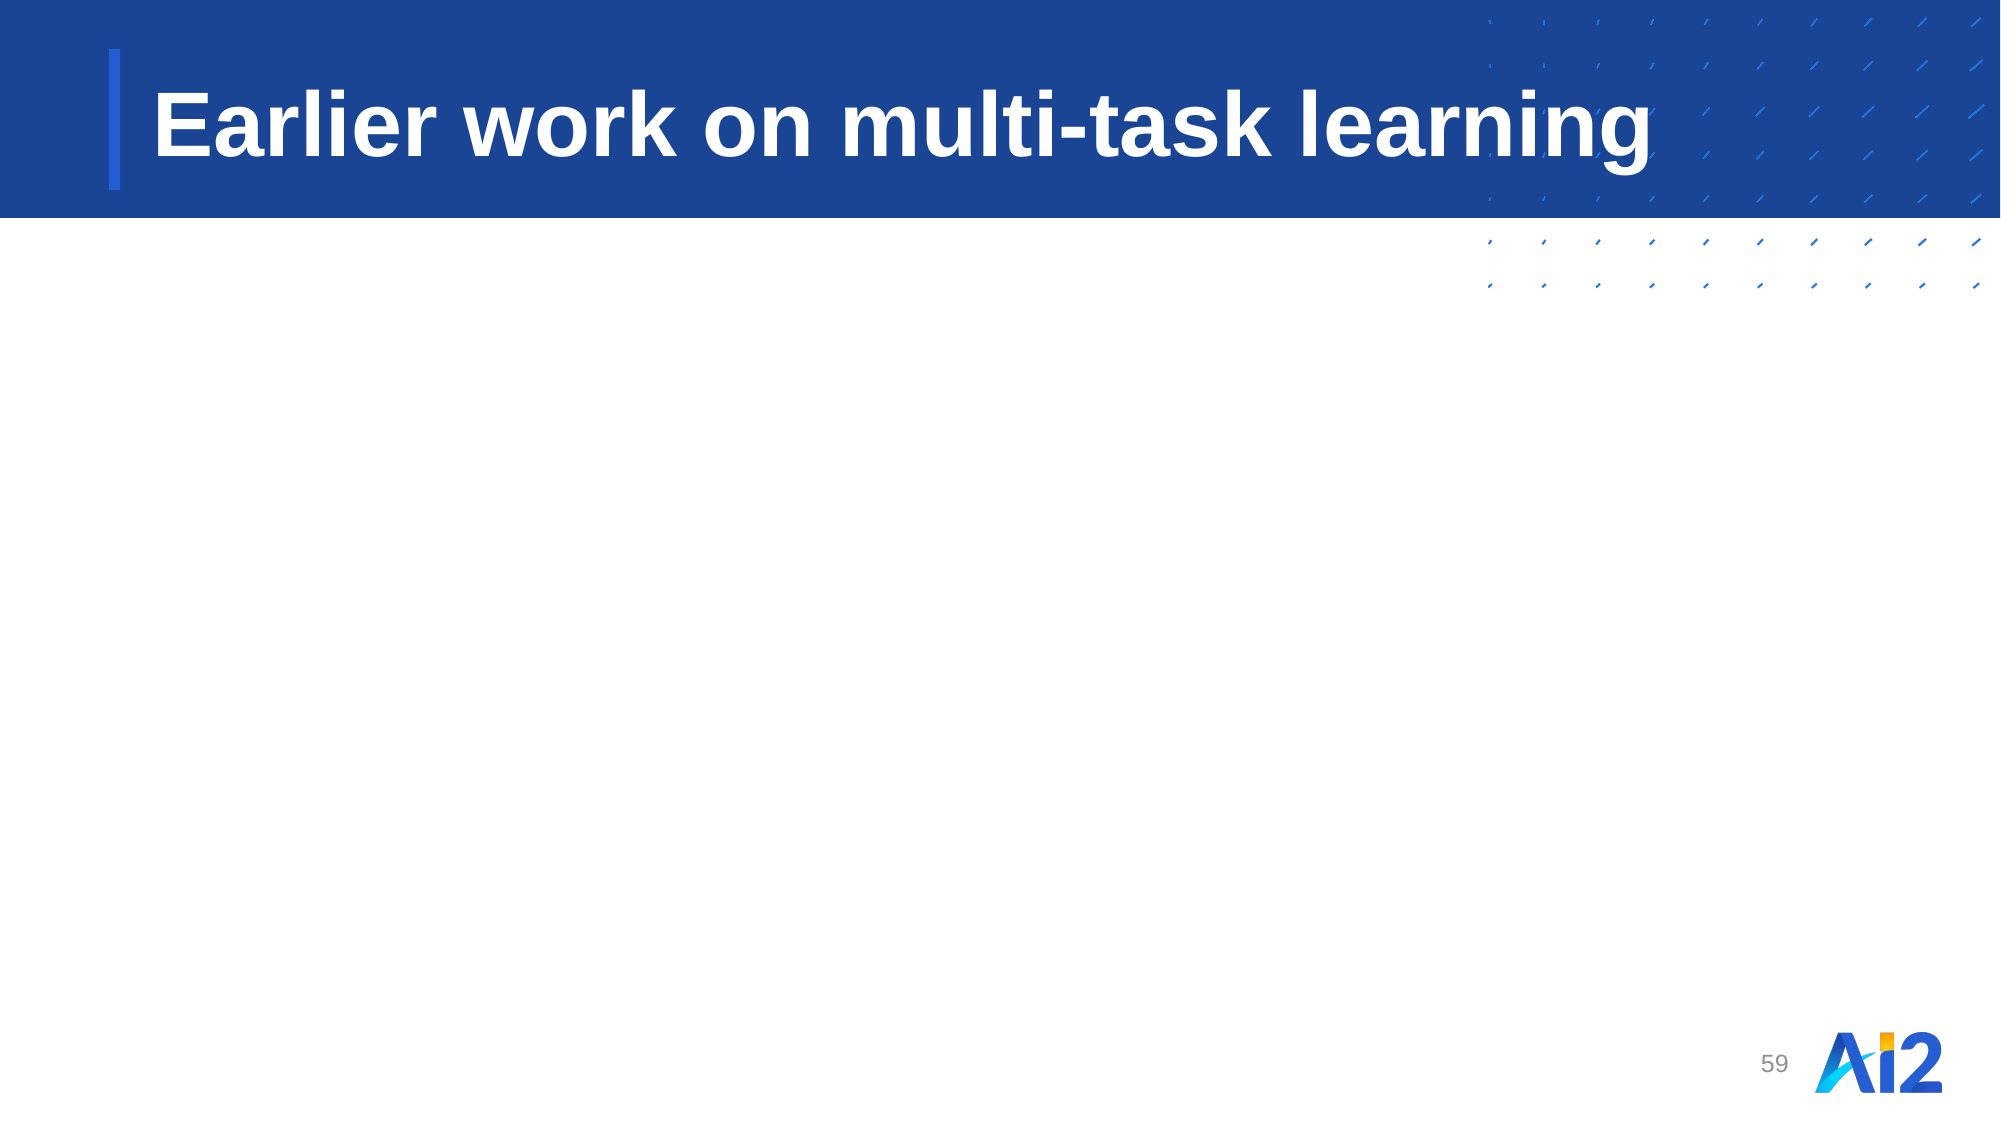

# Earlier work on multi-task learning

59